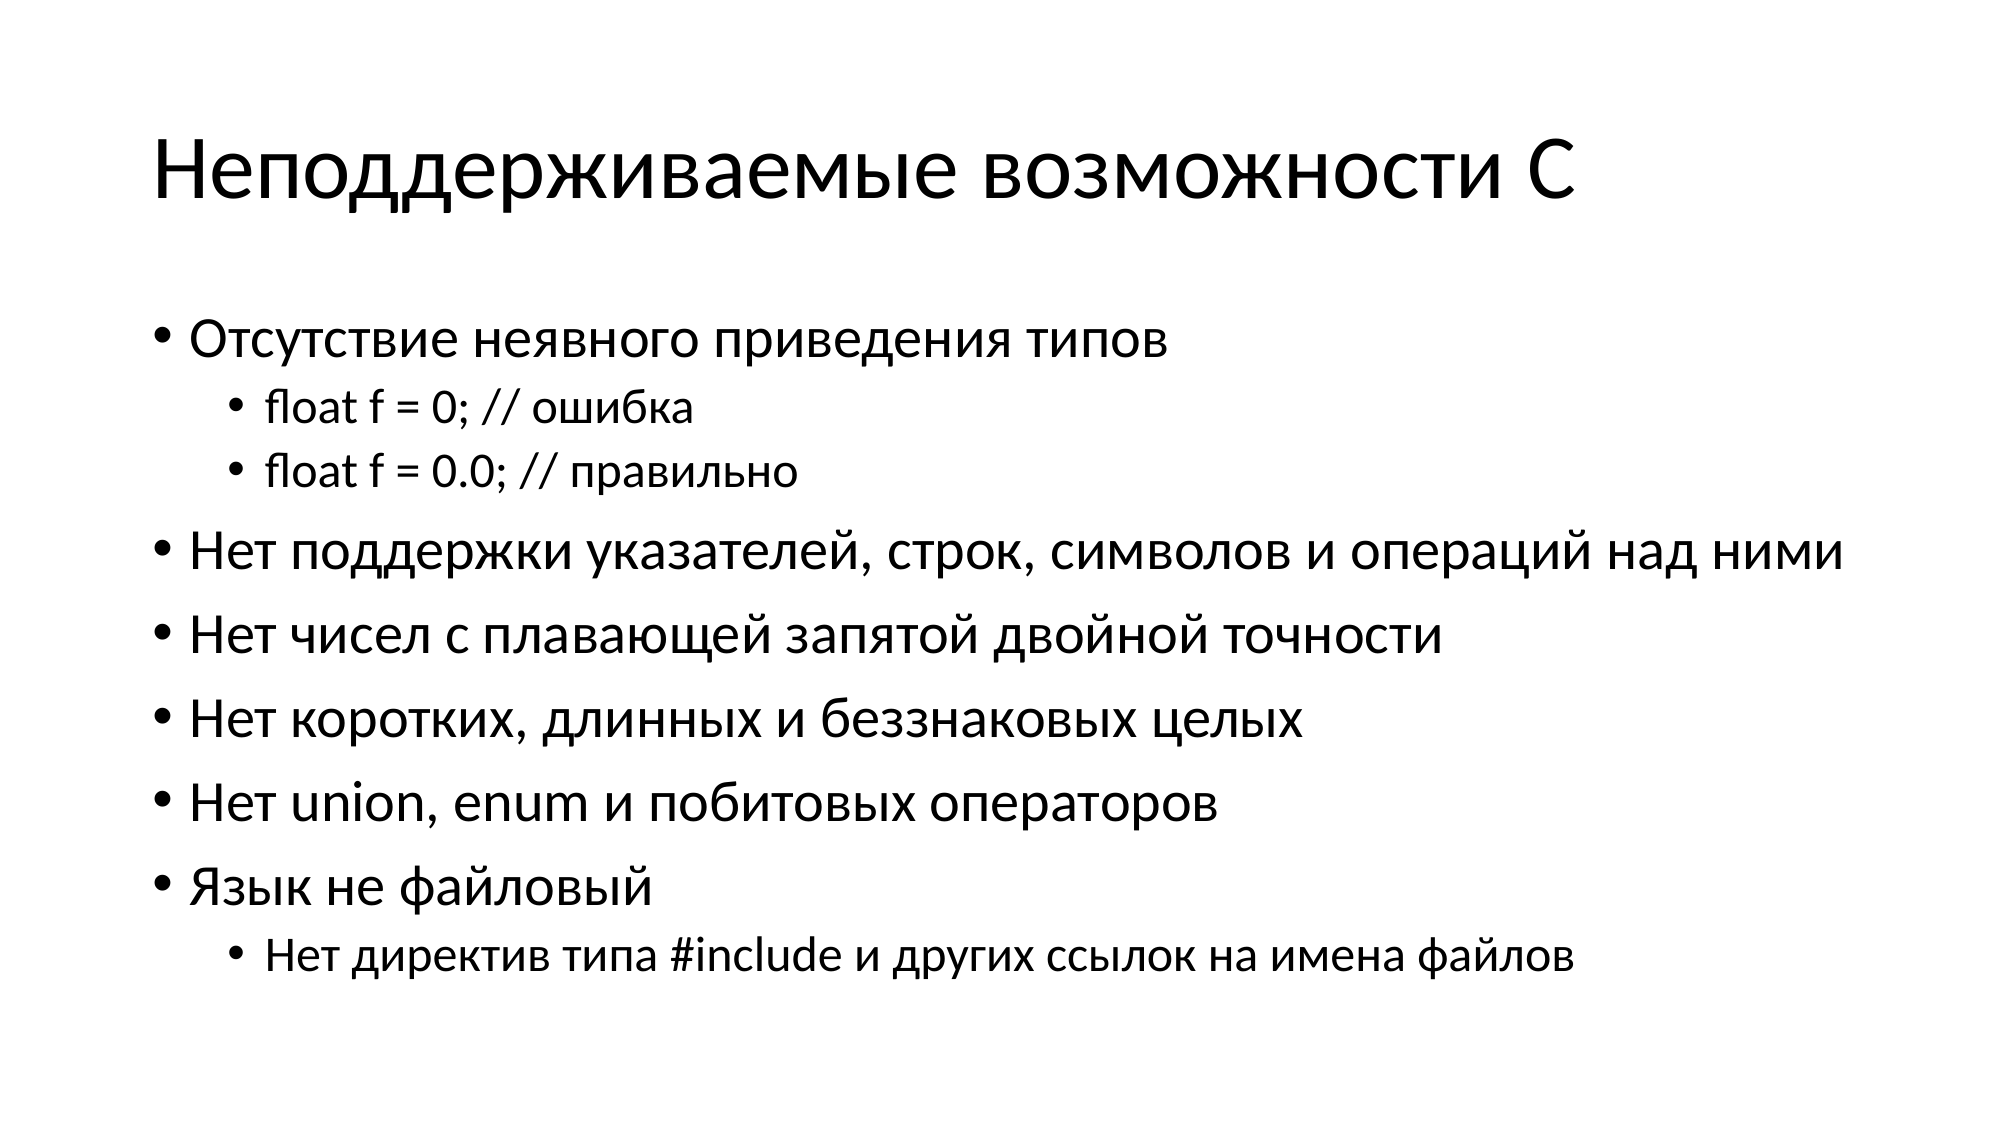

# Неподдерживаемые возможности C
Отсутствие неявного приведения типов
float f = 0; // ошибка
float f = 0.0; // правильно
Нет поддержки указателей, строк, символов и операций над ними
Нет чисел с плавающей запятой двойной точности
Нет коротких, длинных и беззнаковых целых
Нет union, enum и побитовых операторов
Язык не файловый
Нет директив типа #include и других ссылок на имена файлов